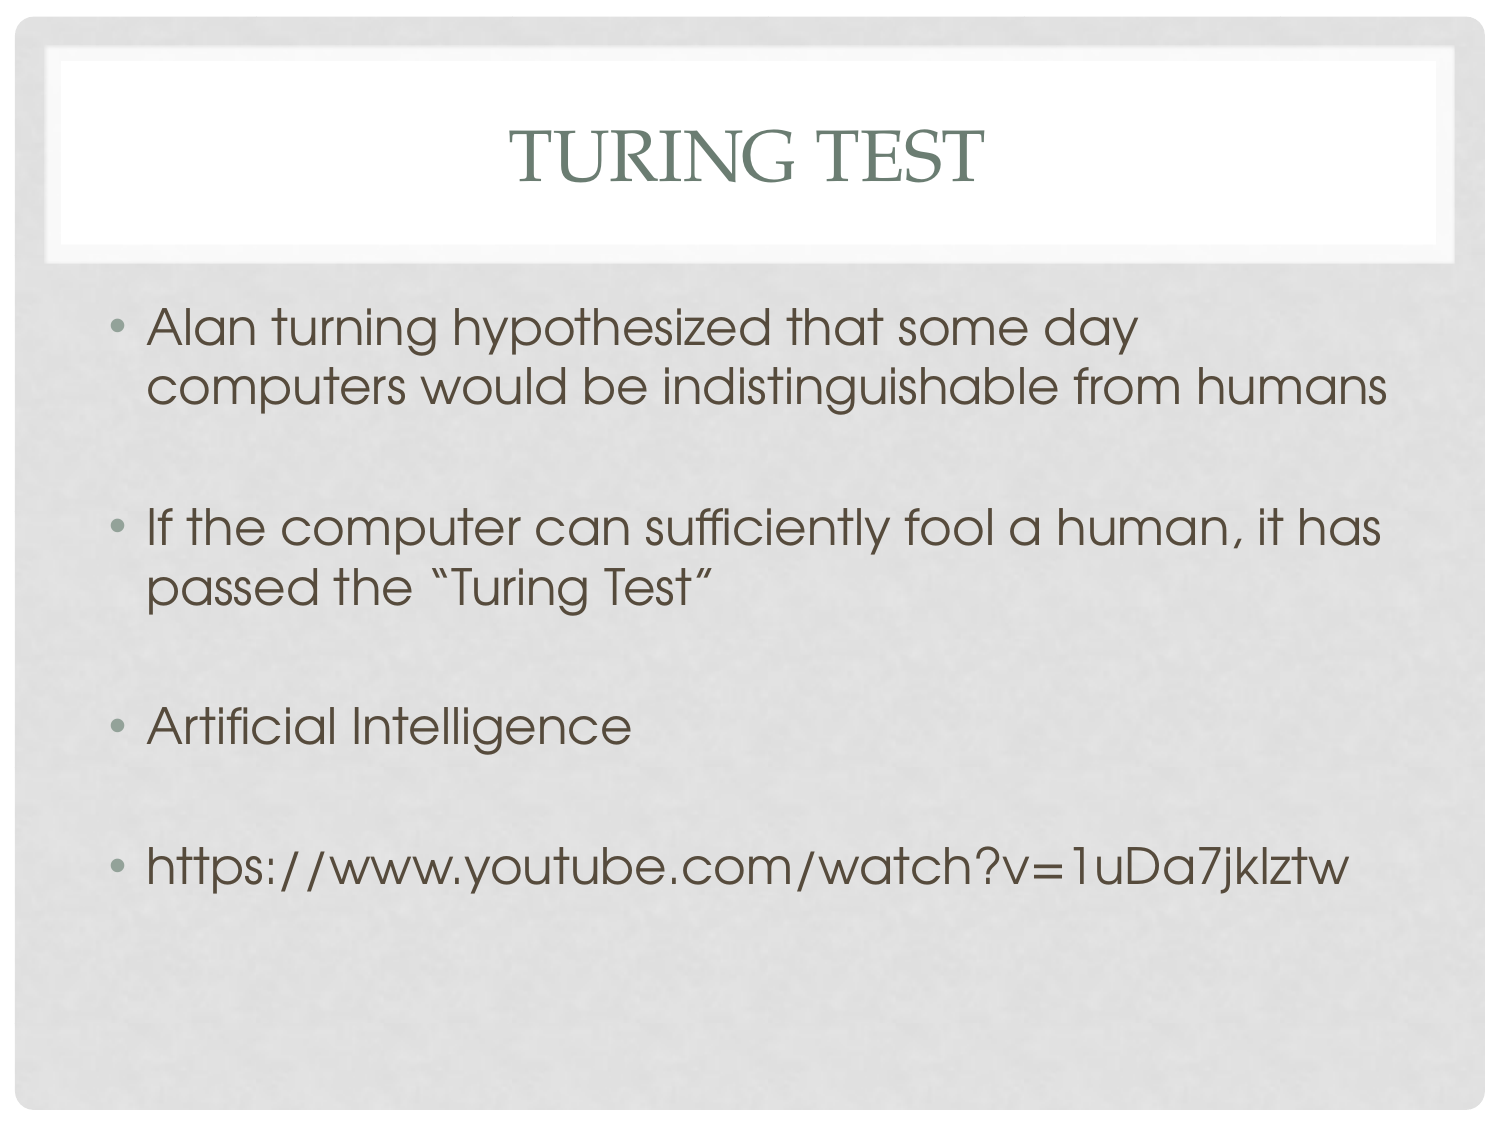

# Turing Test
Alan turning hypothesized that some day computers would be indistinguishable from humans

If the computer can sufficiently fool a human, it has passed the “Turing Test”

Artificial Intelligence

https://www.youtube.com/watch?v=1uDa7jkIztw